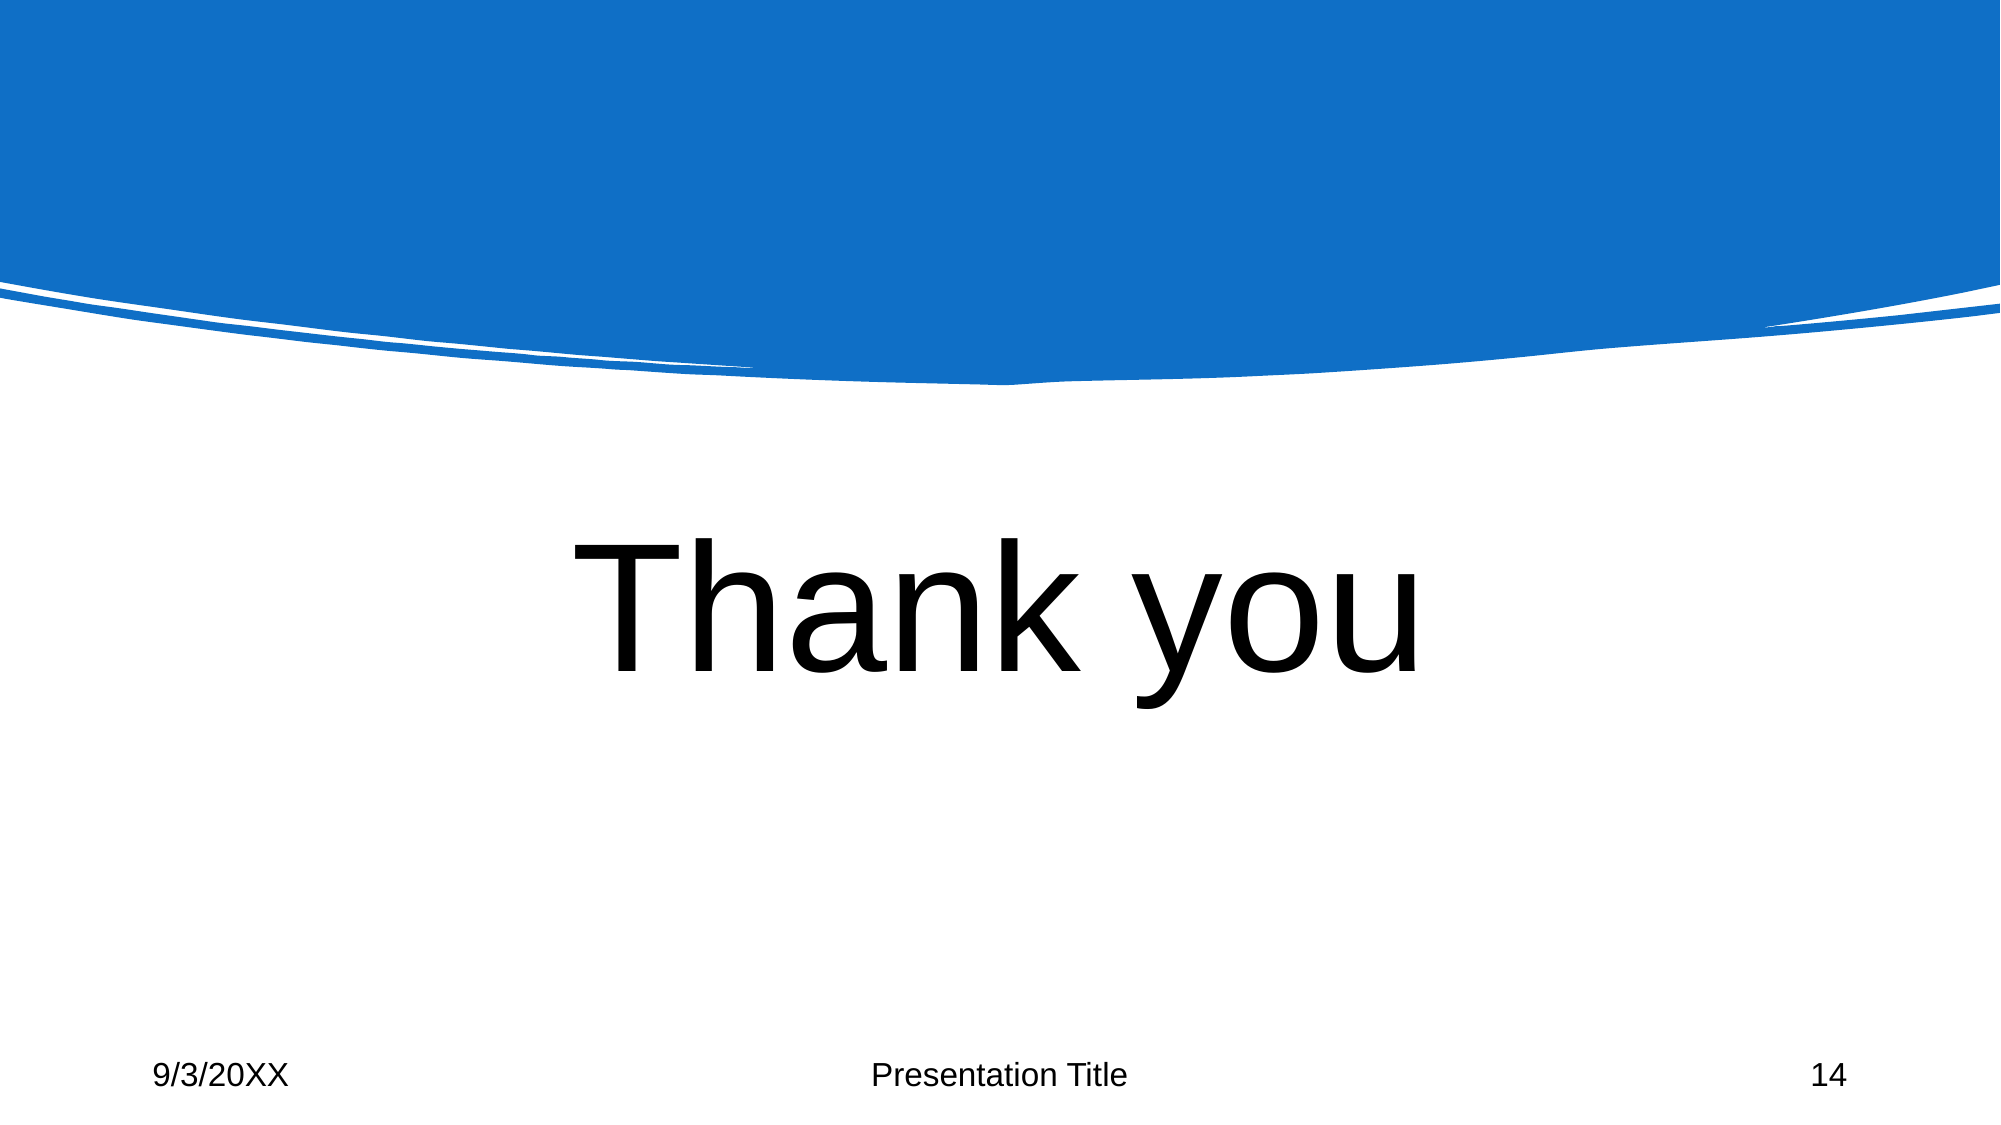

# Thank you

9/3/20XX
Presentation Title
14